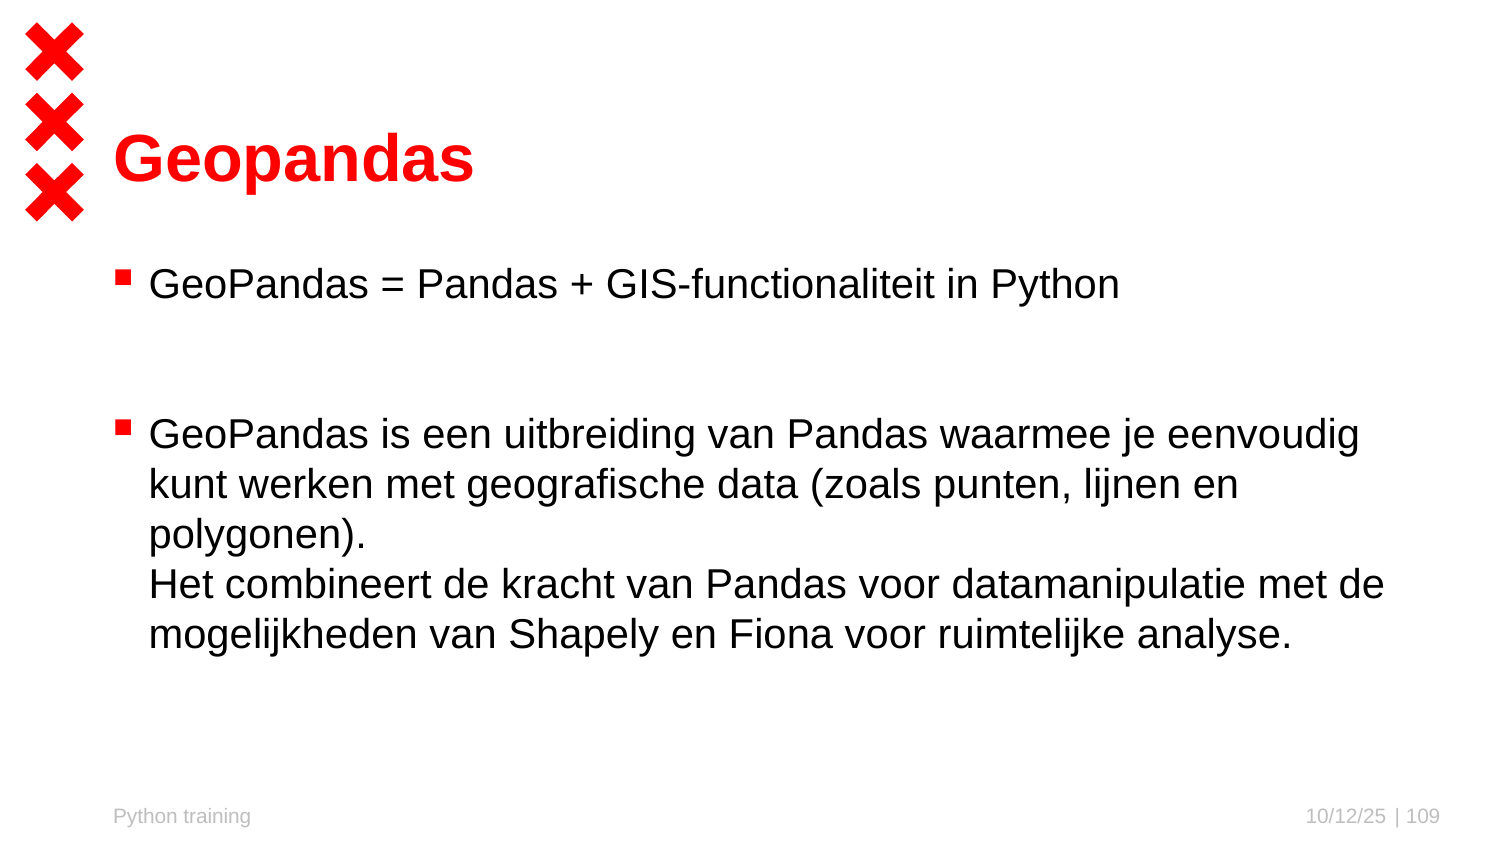

# Geopandas
GeoPandas = Pandas + GIS-functionaliteit in Python

GeoPandas is een uitbreiding van Pandas waarmee je eenvoudig kunt werken met geografische data (zoals punten, lijnen en polygonen).
Het combineert de kracht van Pandas voor datamanipulatie met de mogelijkheden van Shapely en Fiona voor ruimtelijke analyse.
Python training
10/12/25
| 109